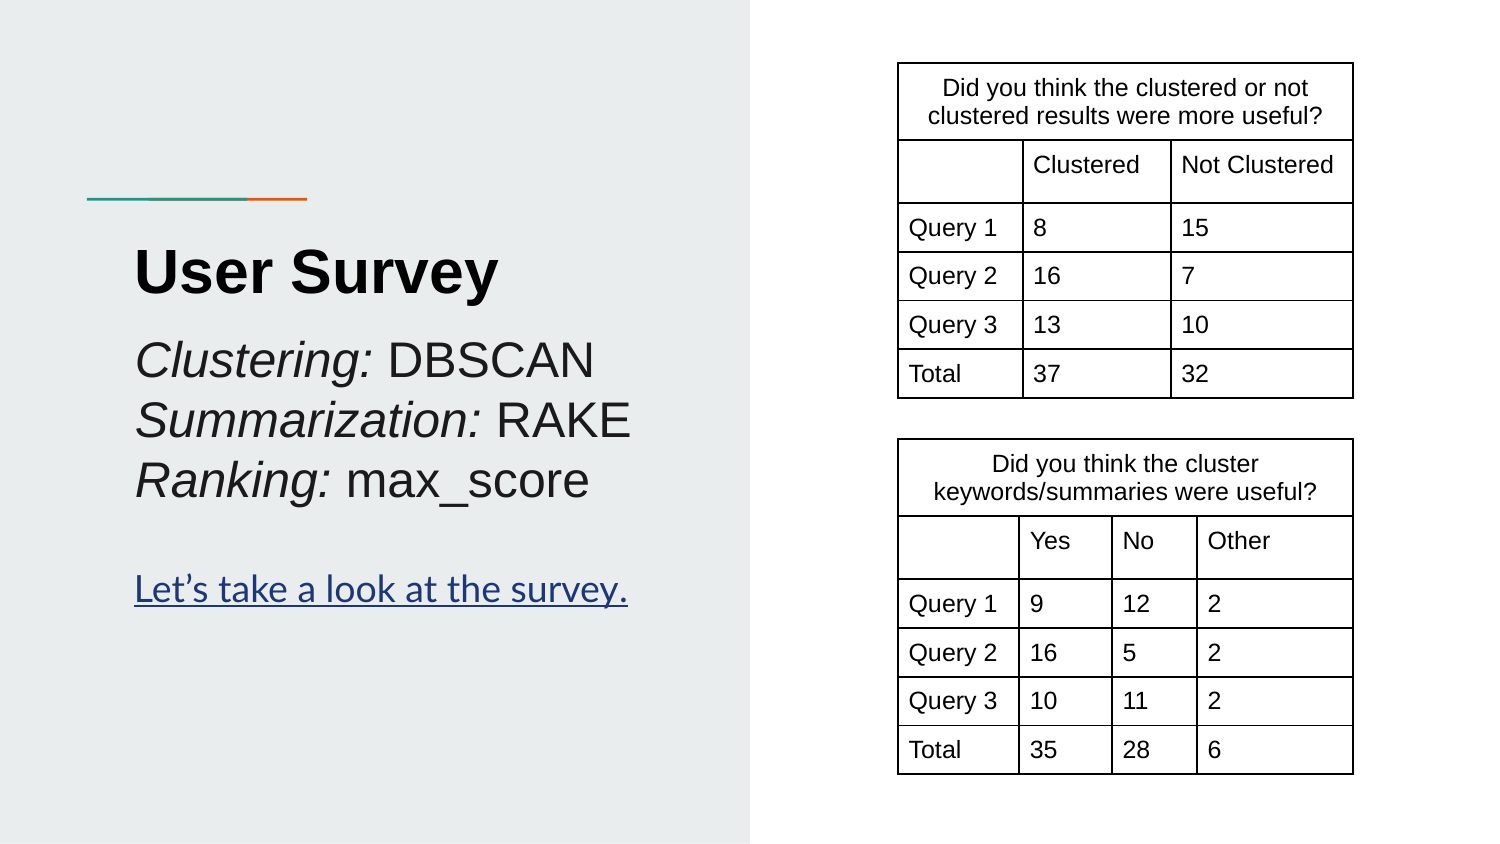

| Did you think the clustered or not clustered results were more useful? |  |  |
| --- | --- | --- |
|  | Clustered | Not Clustered |
| Query 1 | 8 | 15 |
| Query 2 | 16 | 7 |
| Query 3 | 13 | 10 |
| Total | 37 | 32 |
# User Survey
Clustering: DBSCAN
Summarization: RAKE
Ranking: max_score
| Did you think the cluster keywords/summaries were useful? |  |  |  |
| --- | --- | --- | --- |
|  | Yes | No | Other |
| Query 1 | 9 | 12 | 2 |
| Query 2 | 16 | 5 | 2 |
| Query 3 | 10 | 11 | 2 |
| Total | 35 | 28 | 6 |
Let’s take a look at the survey.